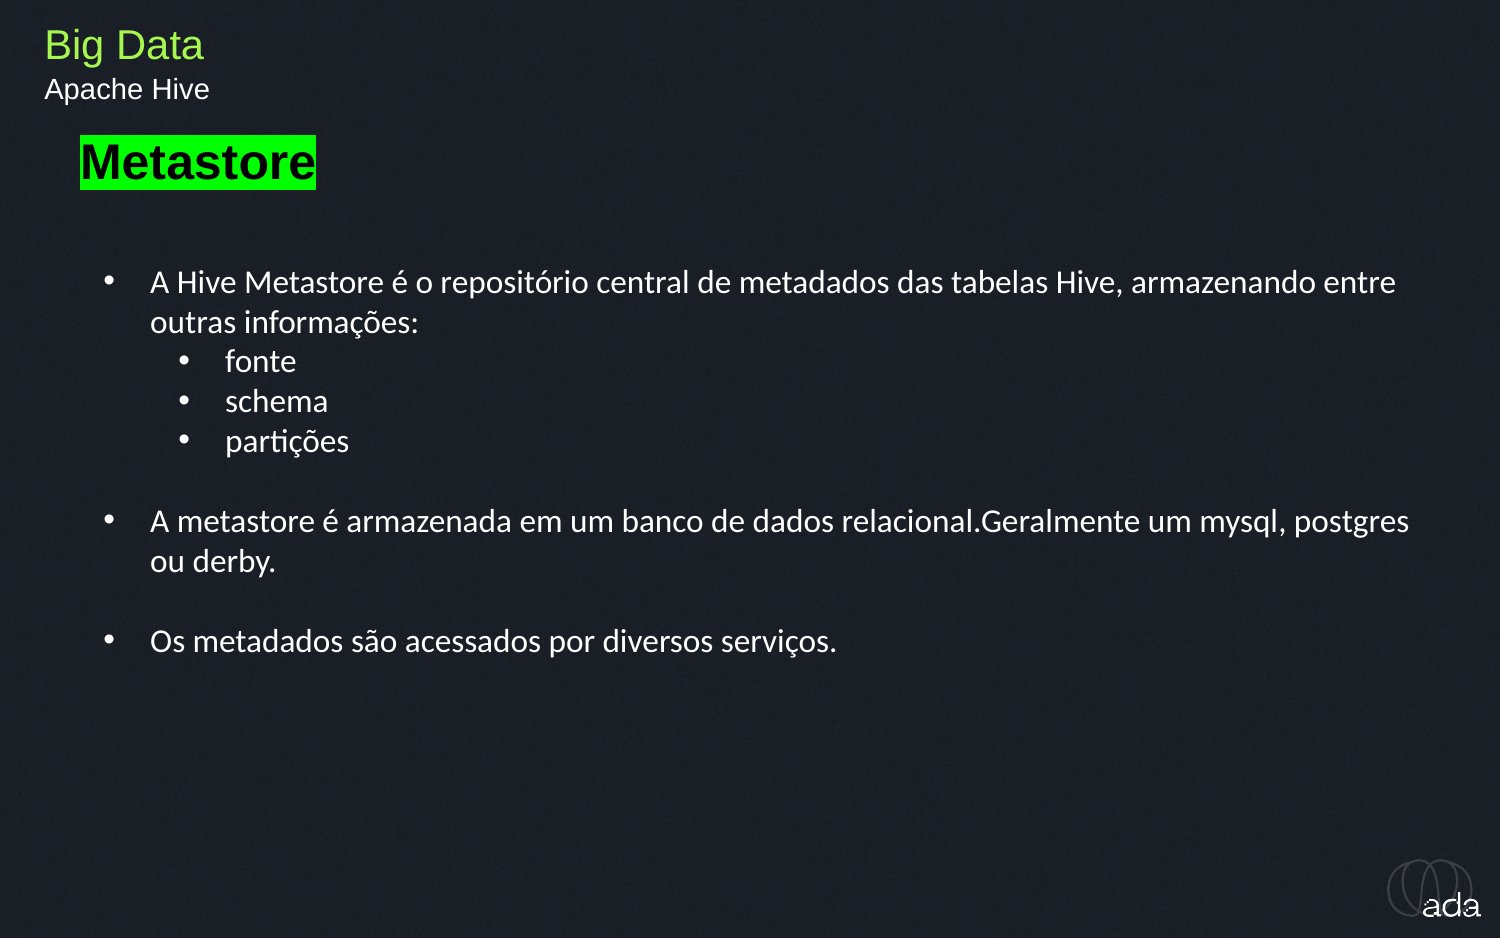

Big Data
Apache Hive
Metastore
A Hive Metastore é o repositório central de metadados das tabelas Hive, armazenando entre outras informações:
fonte
schema
partições

A metastore é armazenada em um banco de dados relacional.Geralmente um mysql, postgres ou derby.

Os metadados são acessados por diversos serviços.